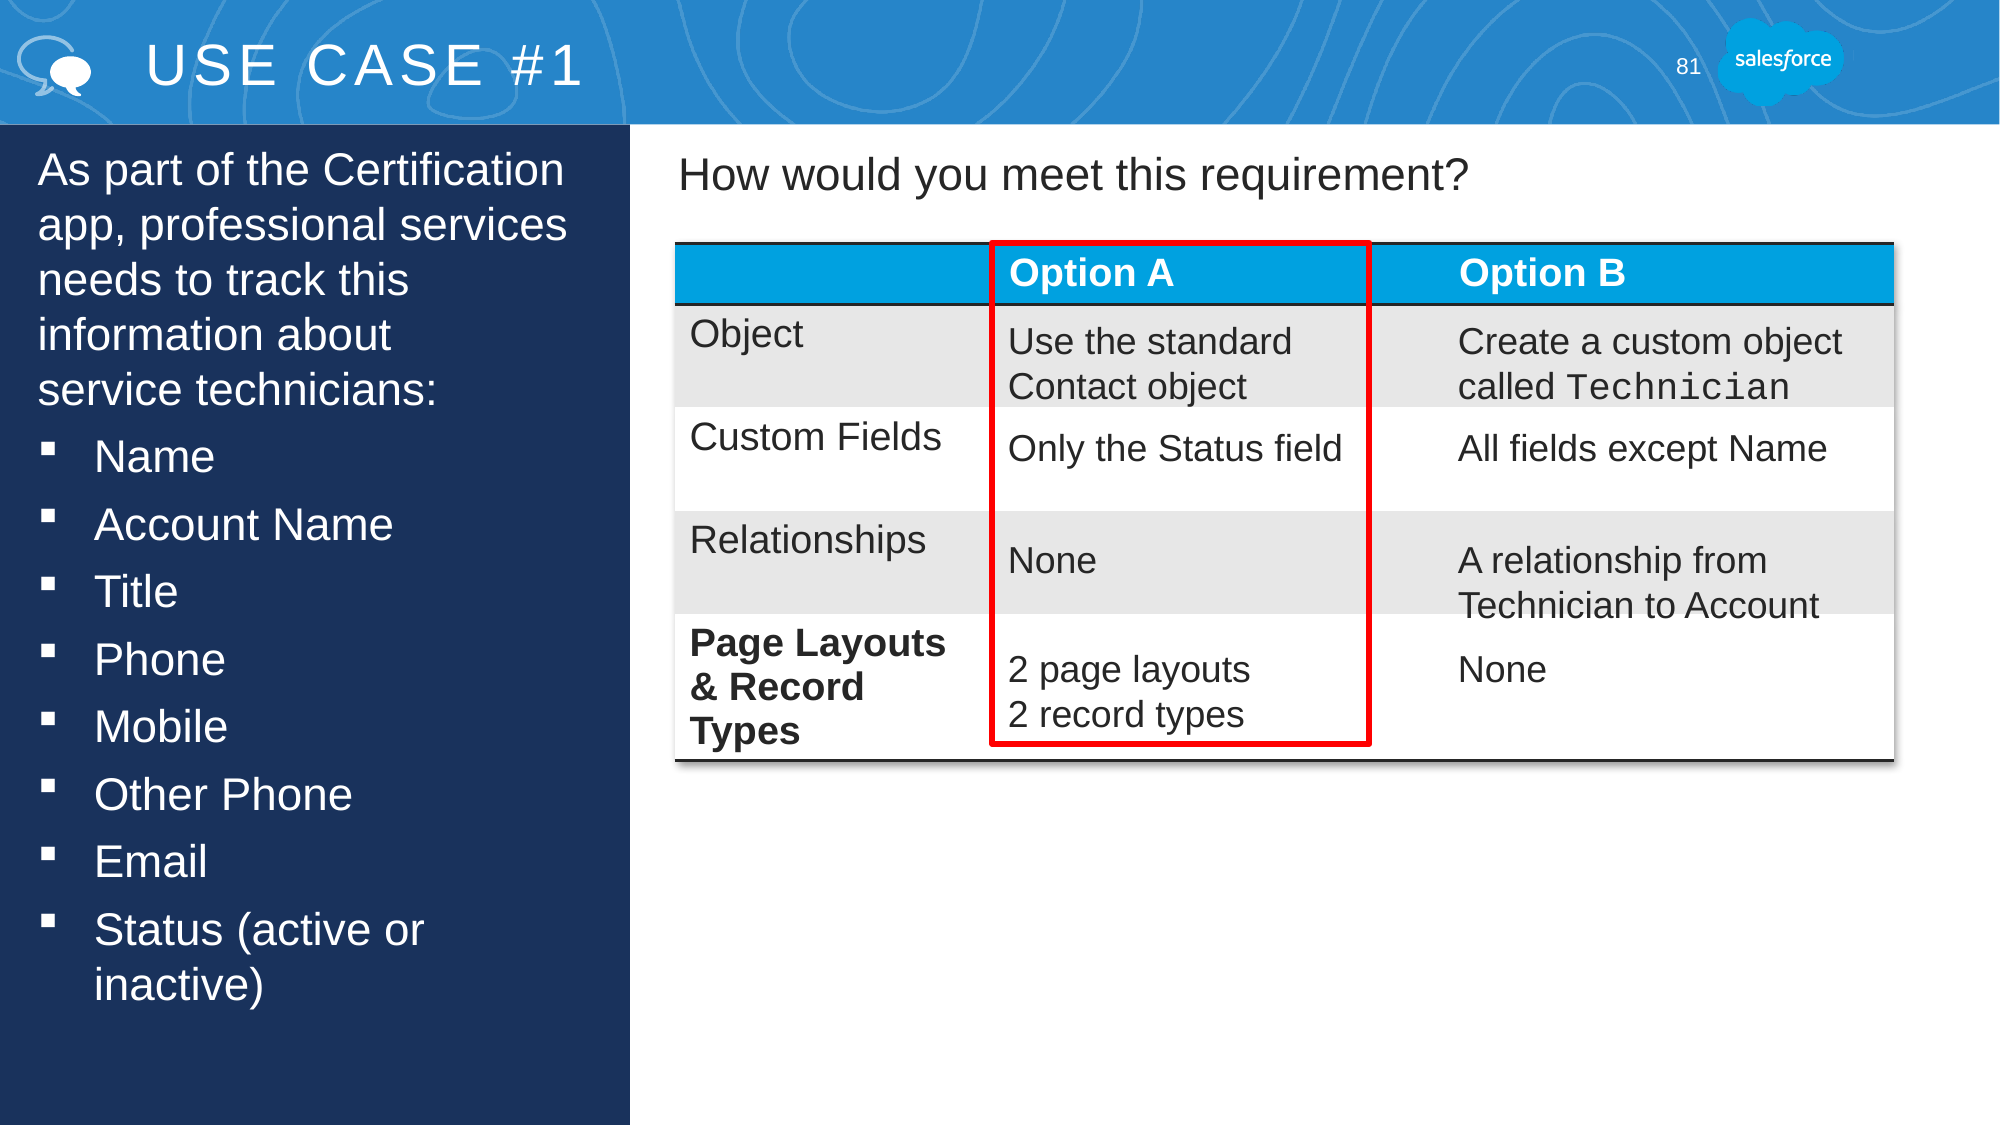

# Use Case #1
81
As part of the Certification app, professional services needs to track this information about
service technicians:
Name
Account Name
Title
Phone
Mobile
Other Phone
Email
Status (active or inactive)
How would you meet this requirement?

|  | Option A | Option B |
| --- | --- | --- |
| Object |  |  |
| Custom Fields |  |  |
| Relationships |  |  |
| Page Layouts & Record Types |  |  |
Use the standard Contact object
Create a custom object called Technician
Only the Status field
All fields except Name
None
A relationship from Technician to Account
2 page layouts
2 record types
None